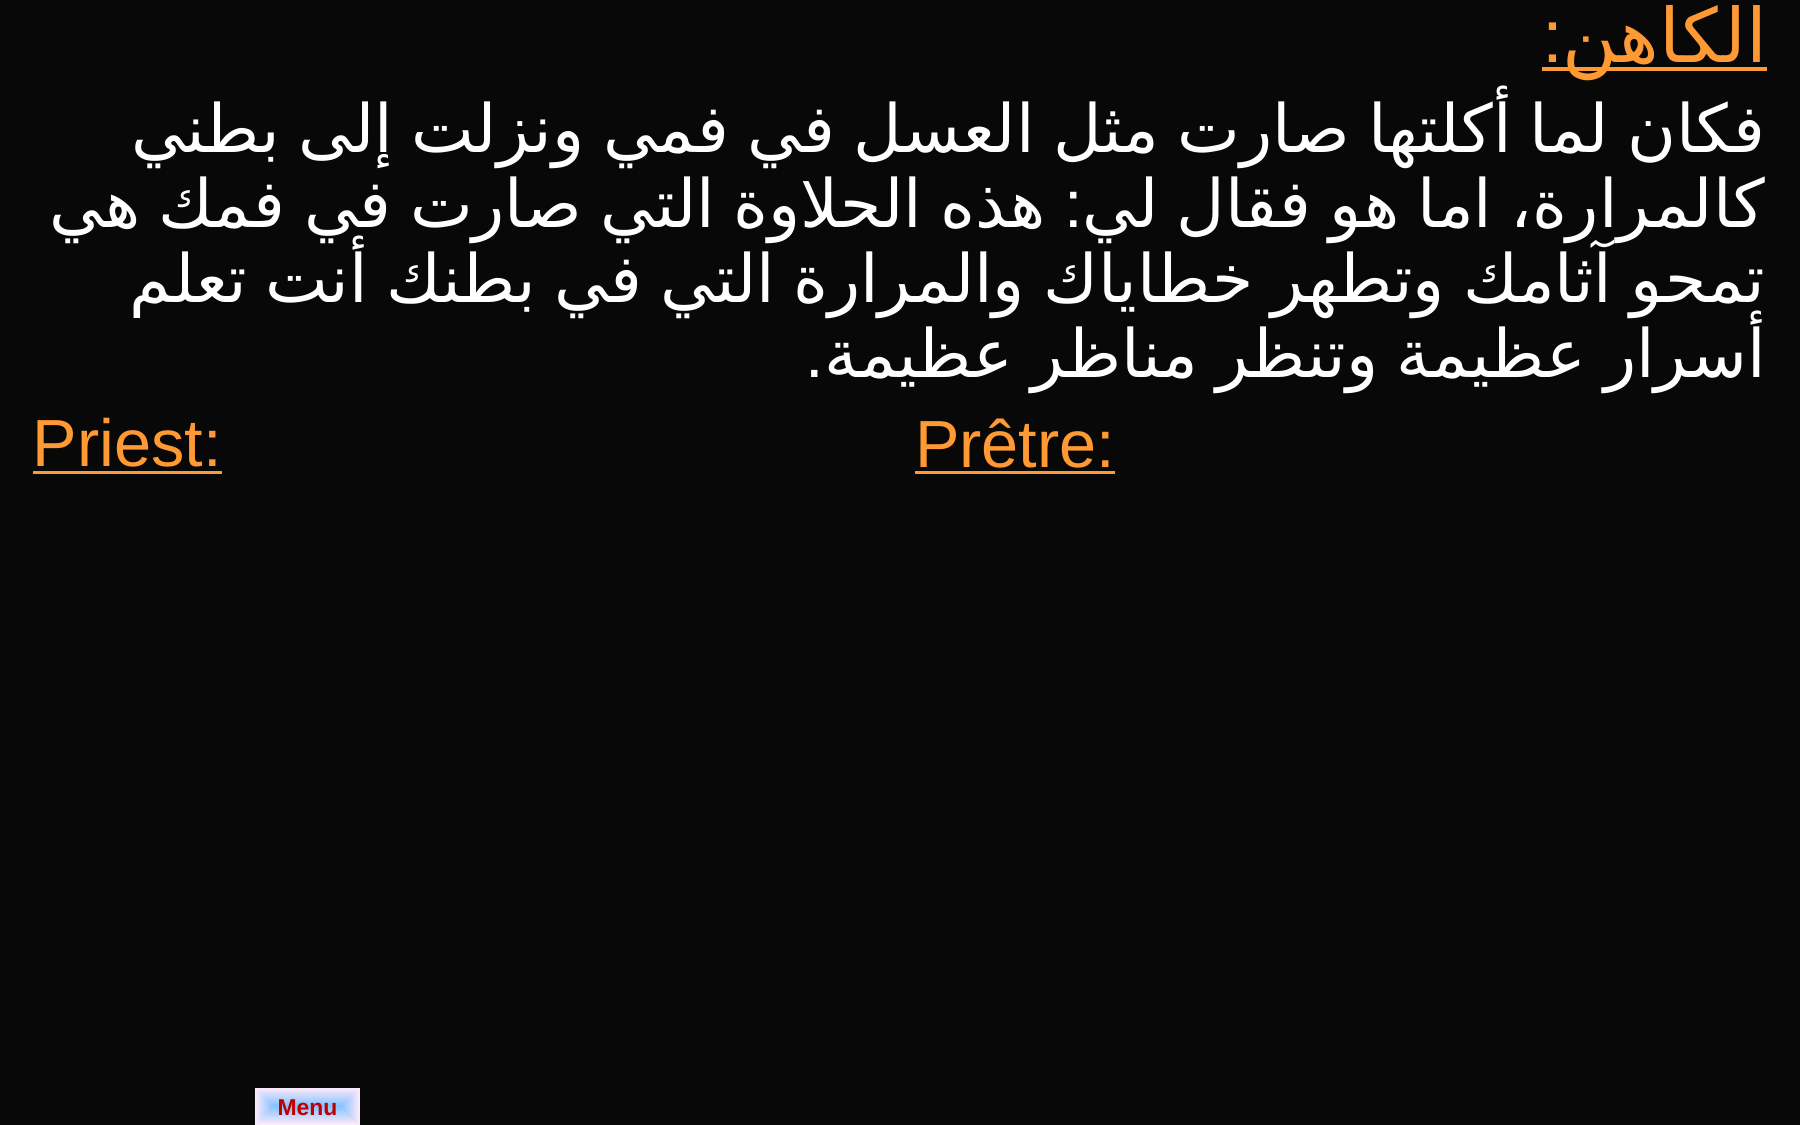

| الكاهن: فكان لما أكلتها صارت مثل العسل في فمي ونزلت إلى بطني كالمرارة، اما هو فقال لي: هذه الحلاوة التي صارت في فمك هي تمحو آثامك وتطهر خطاياك والمرارة التي في بطنك أنت تعلم أسرار عظيمة وتنظر مناظر عظيمة. |  |
| --- | --- |
| Priest: | Prêtre: |

Menu